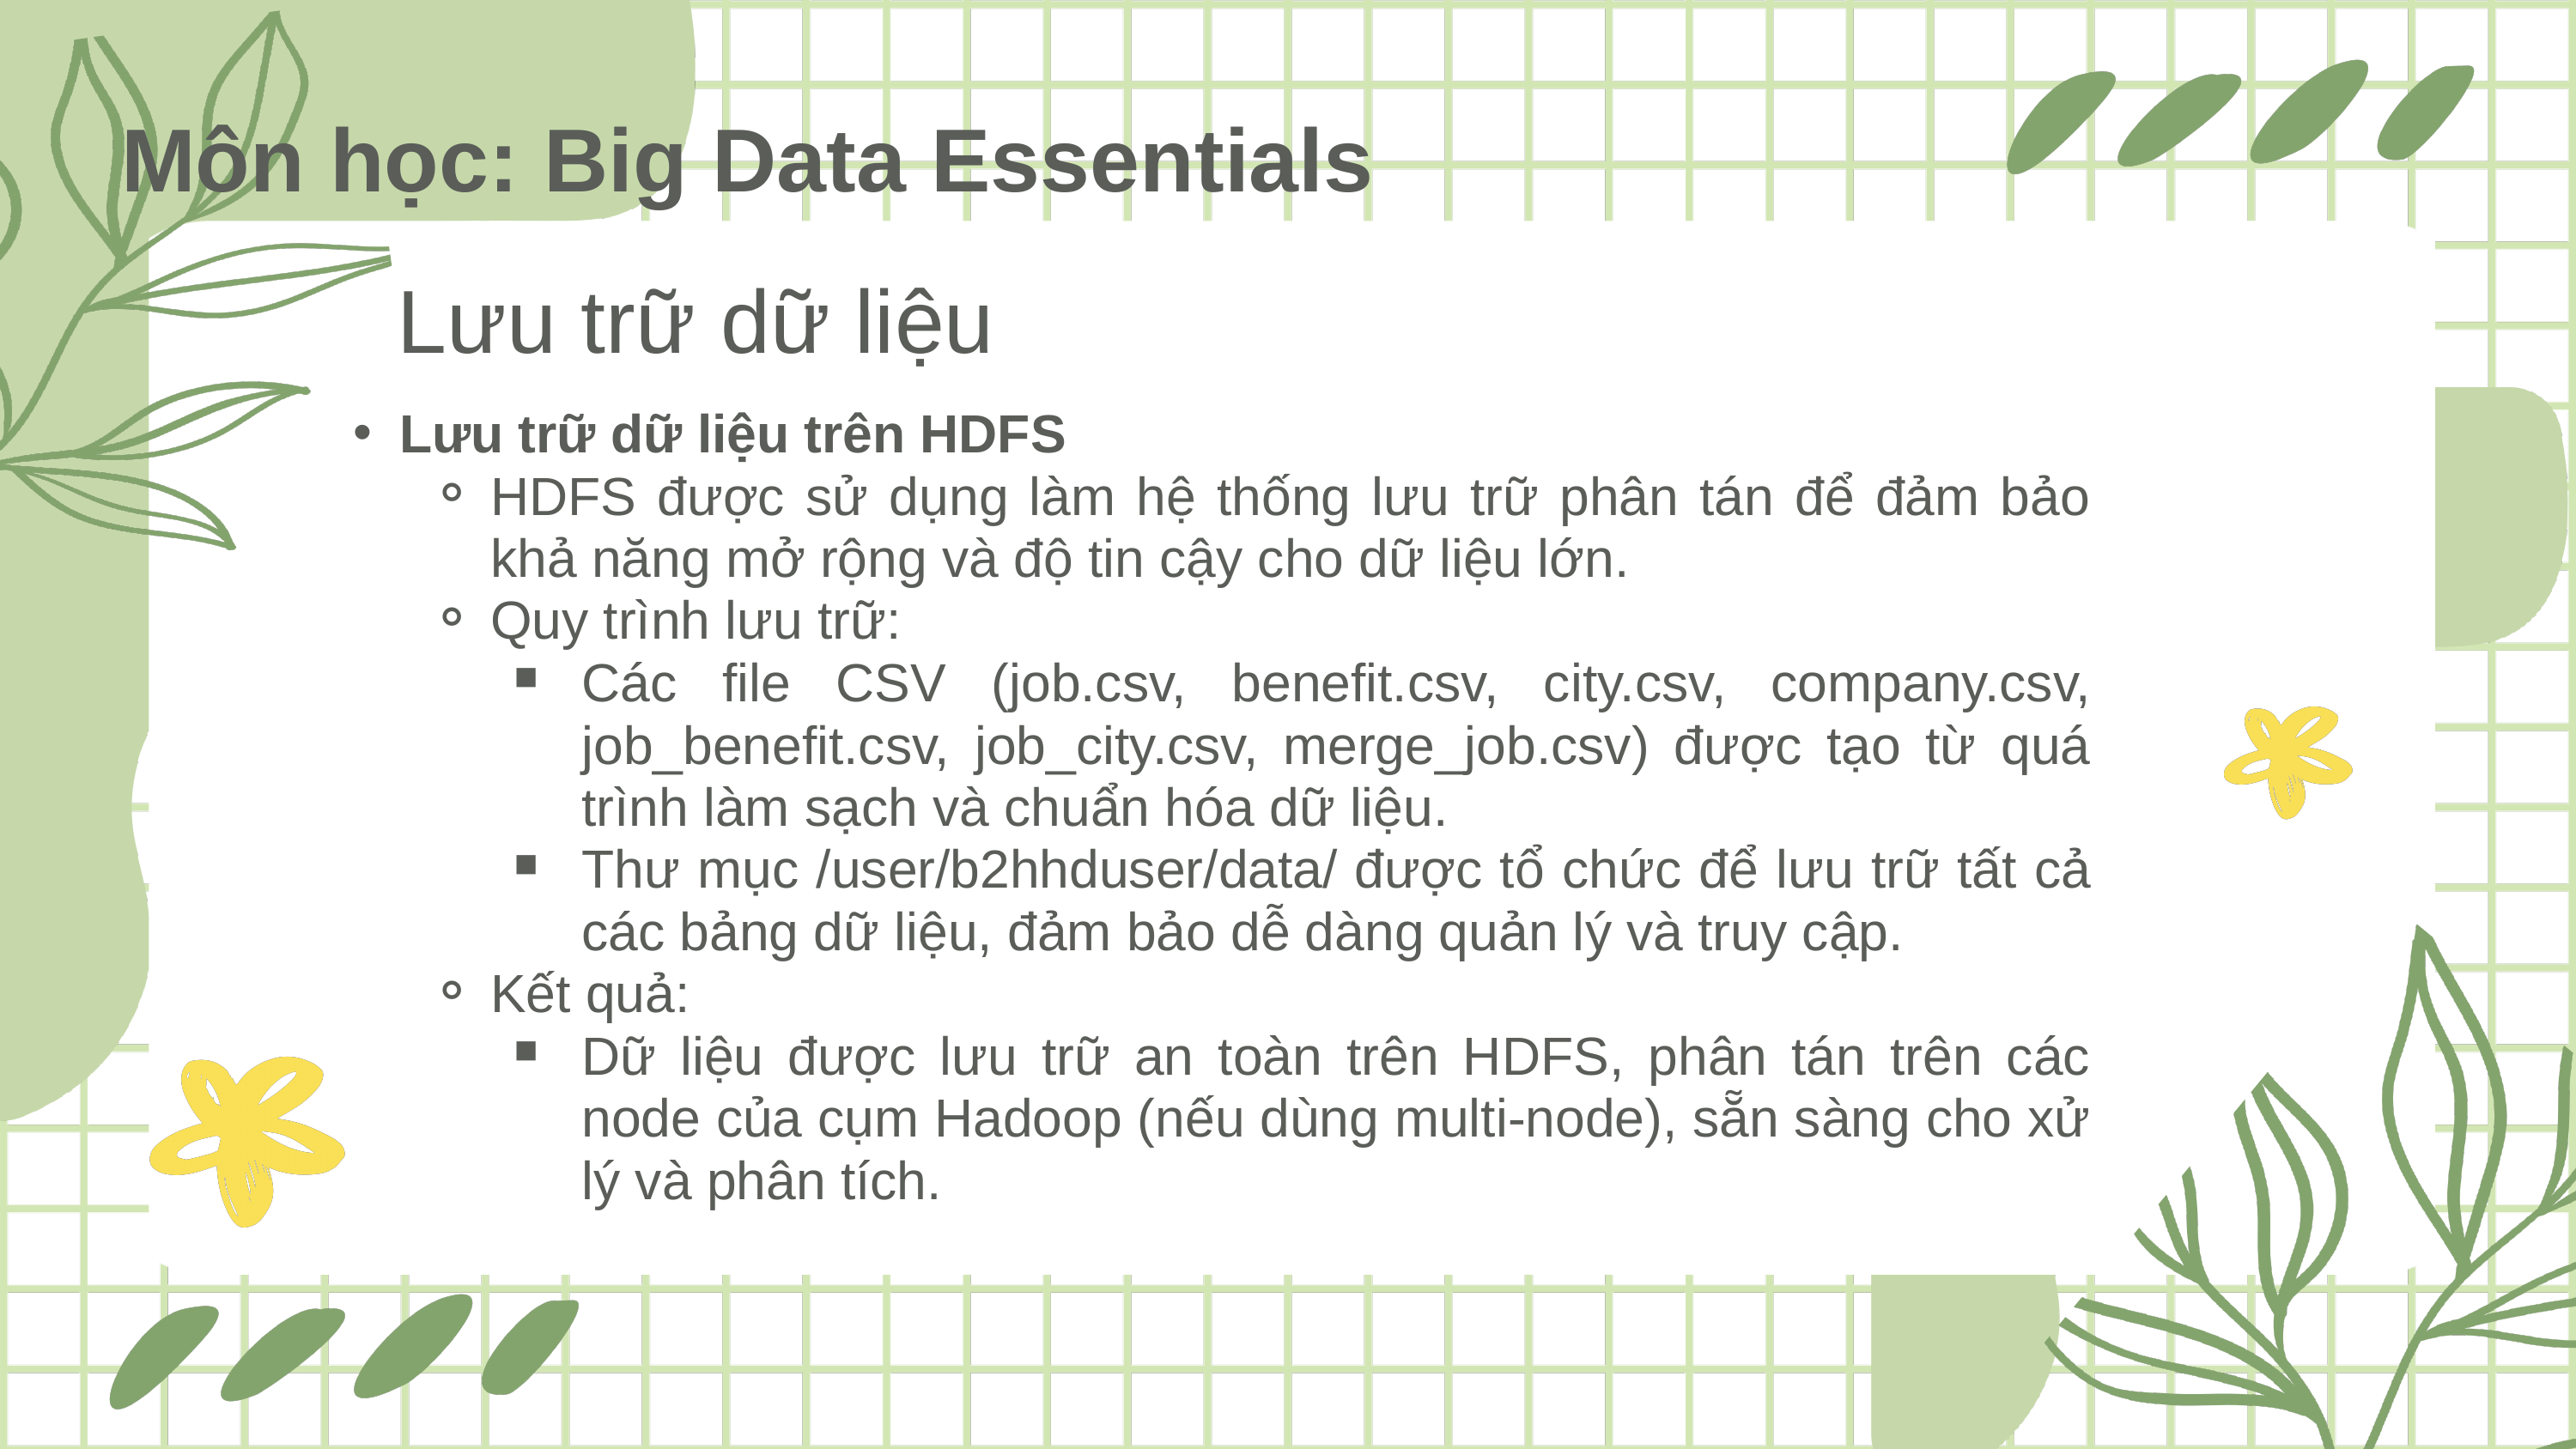

Môn học: Big Data Essentials

Lưu trữ dữ liệu

Lưu trữ dữ liệu trên HDFS
HDFS được sử dụng làm hệ thống lưu trữ phân tán để đảm bảo khả năng mở rộng và độ tin cậy cho dữ liệu lớn.
Quy trình lưu trữ:
Các file CSV (job.csv, benefit.csv, city.csv, company.csv, job_benefit.csv, job_city.csv, merge_job.csv) được tạo từ quá trình làm sạch và chuẩn hóa dữ liệu.
Thư mục /user/b2hhduser/data/ được tổ chức để lưu trữ tất cả các bảng dữ liệu, đảm bảo dễ dàng quản lý và truy cập.
Kết quả:
Dữ liệu được lưu trữ an toàn trên HDFS, phân tán trên các node của cụm Hadoop (nếu dùng multi-node), sẵn sàng cho xử lý và phân tích.